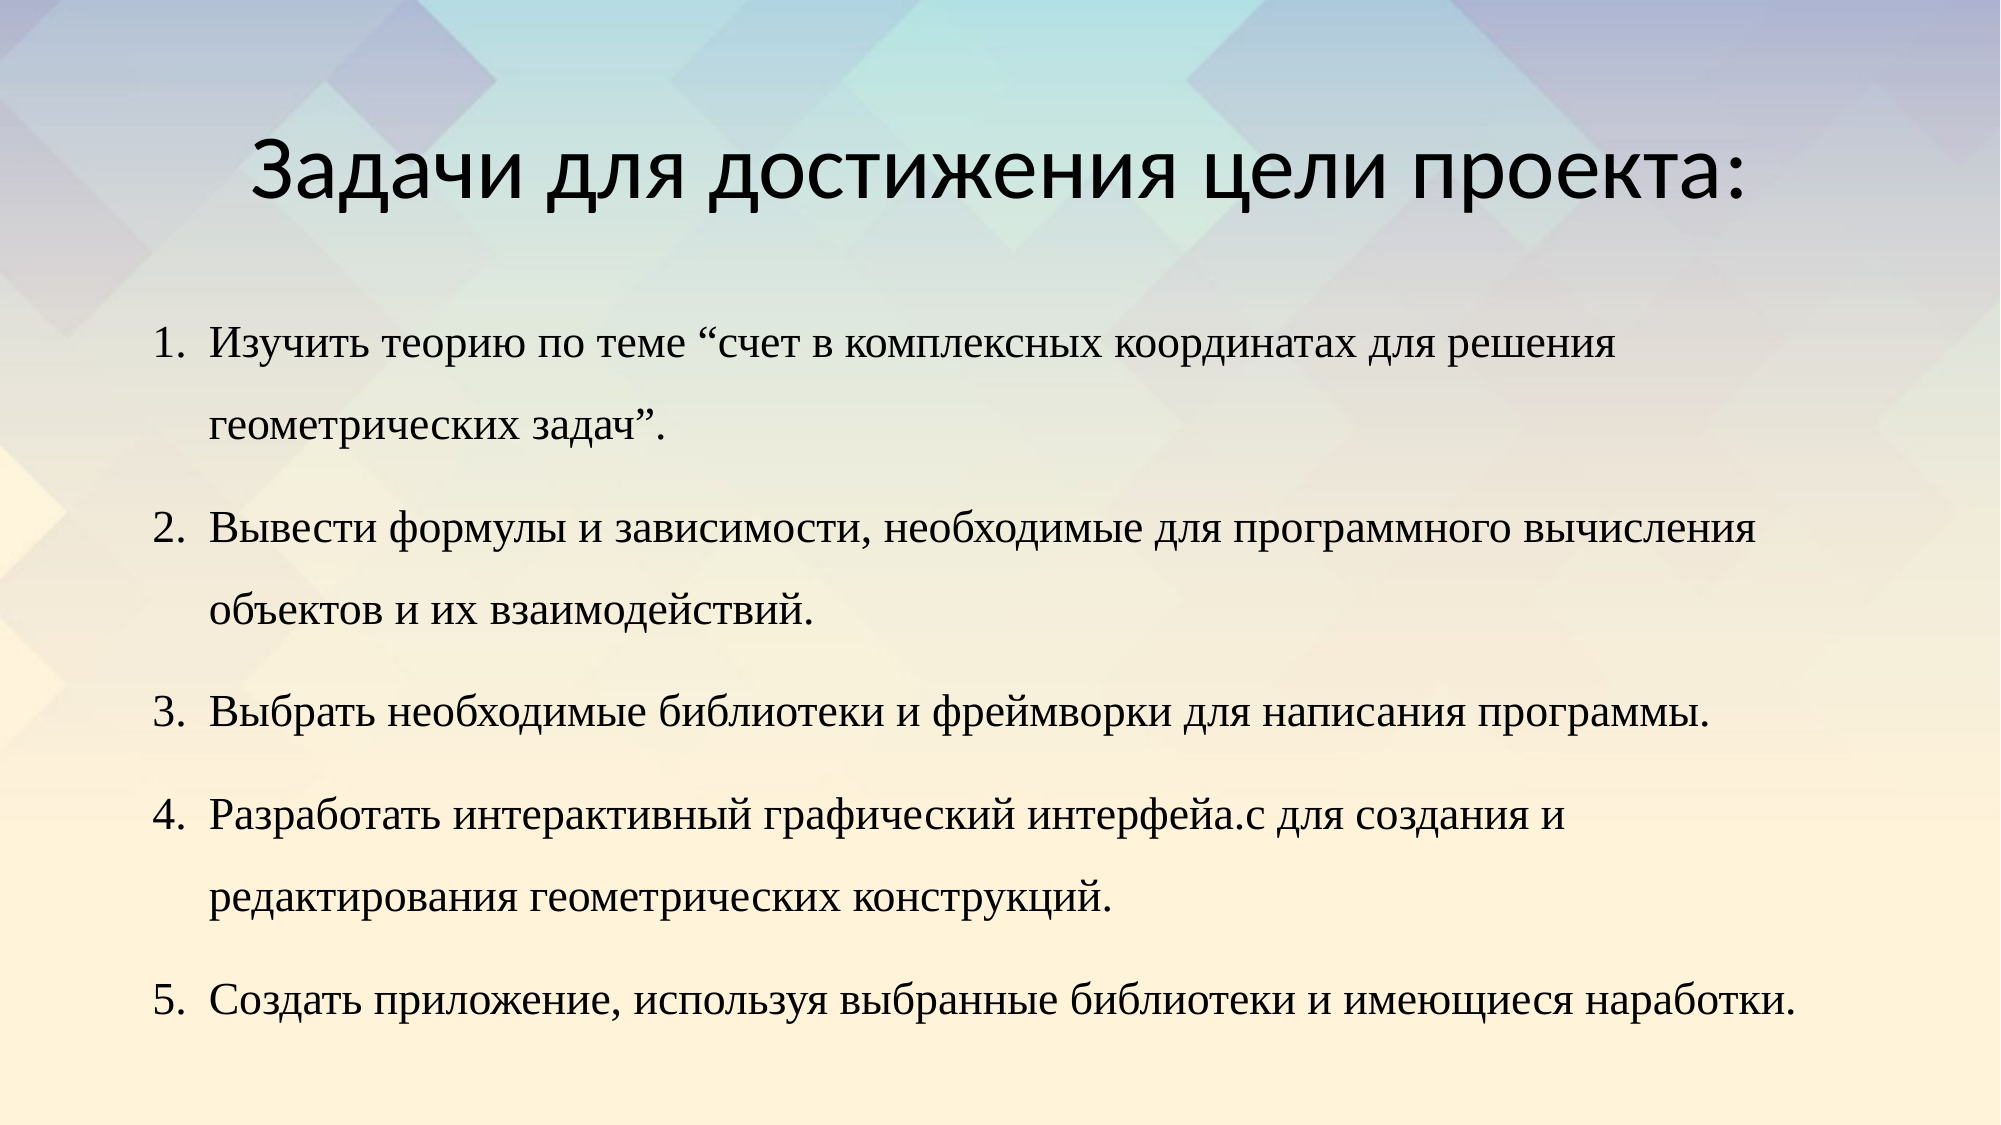

# Задачи для достижения цели проекта:
Изучить теорию по теме “счет в комплексных координатах для решения геометрических задач”.
Вывести формулы и зависимости, необходимые для программного вычисления объектов и их взаимодействий.
Выбрать необходимые библиотеки и фреймворки для написания программы.
Разработать интерактивный графический интерфейa.с для создания и редактирования геометрических конструкций.
Создать приложение, используя выбранные библиотеки и имеющиеся наработки.